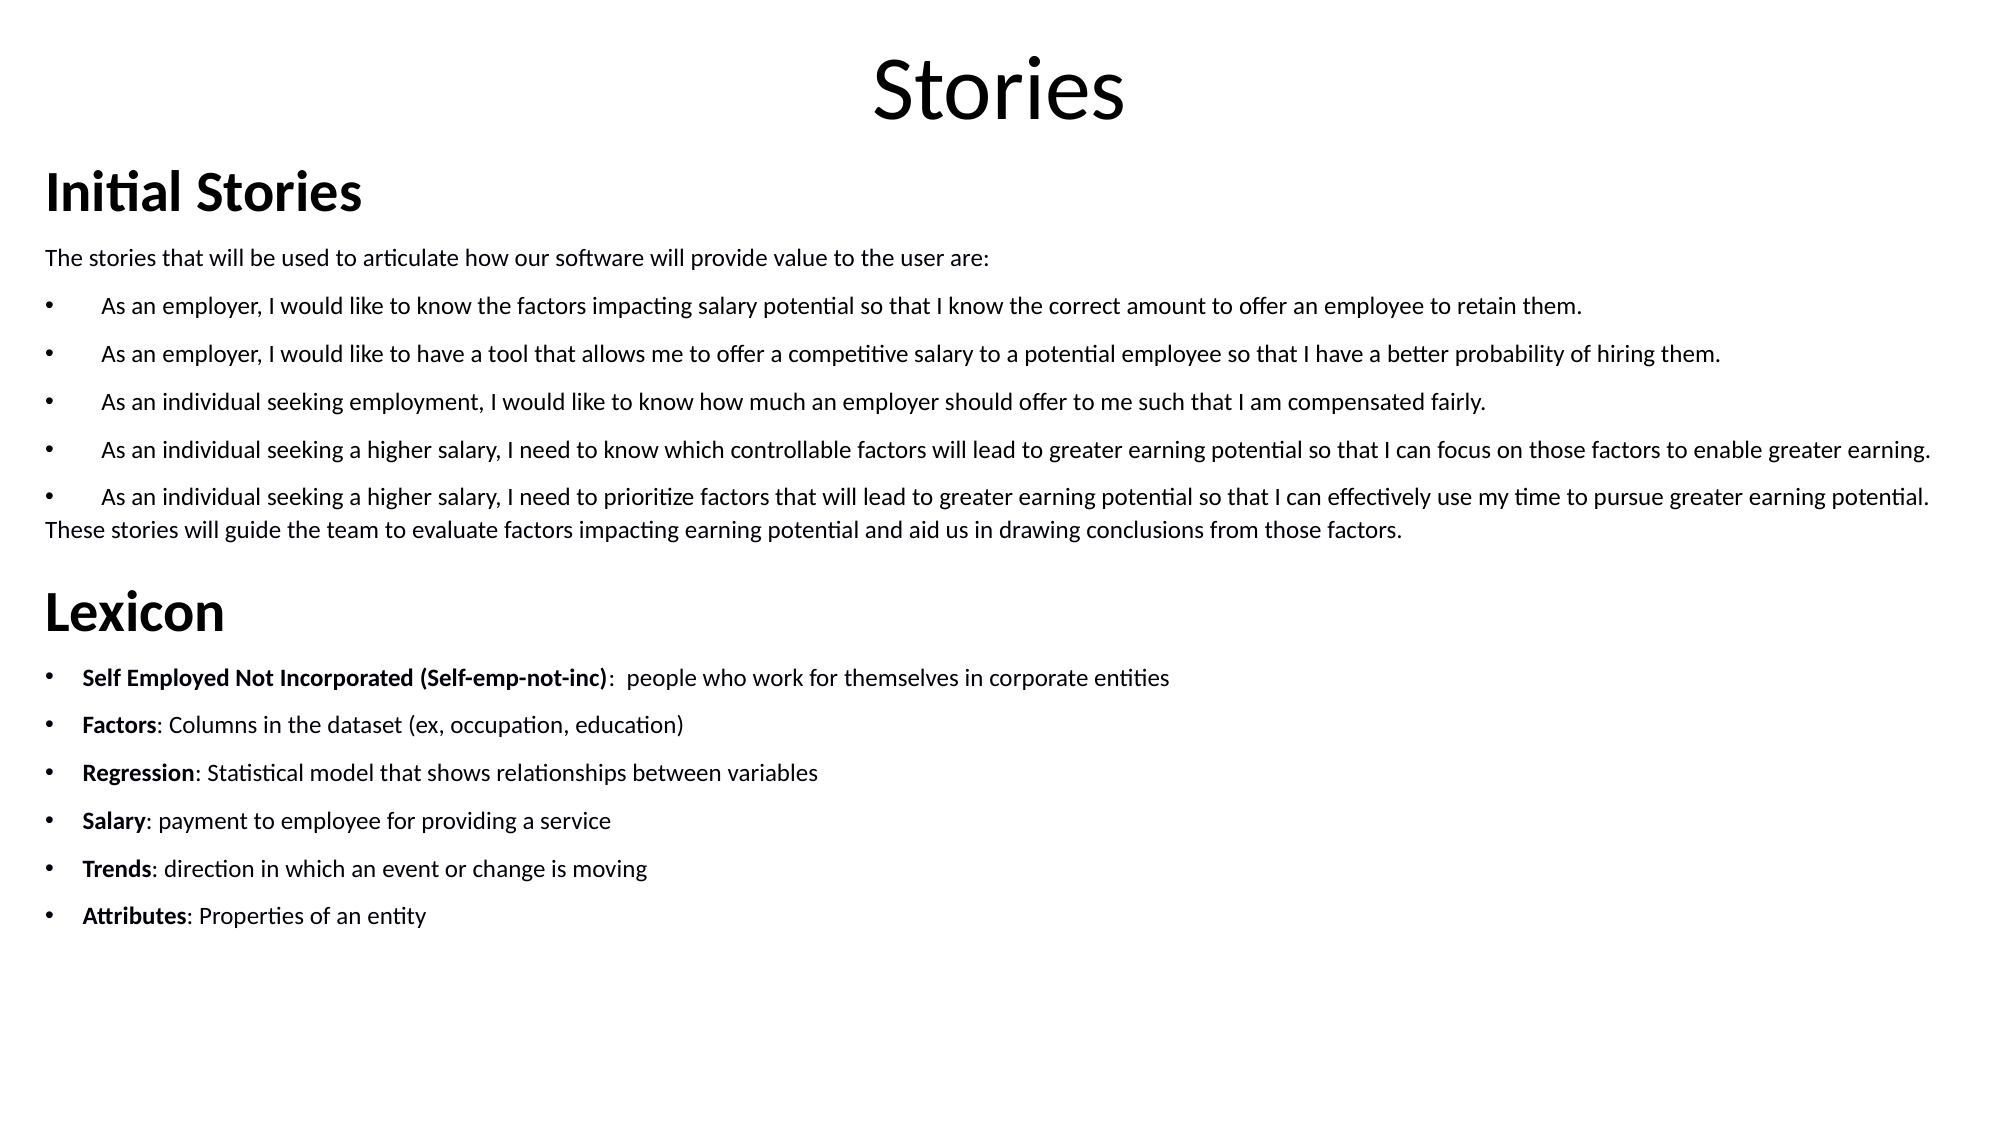

# Stories
Initial Stories
The stories that will be used to articulate how our software will provide value to the user are:
As an employer, I would like to know the factors impacting salary potential so that I know the correct amount to offer an employee to retain them.
As an employer, I would like to have a tool that allows me to offer a competitive salary to a potential employee so that I have a better probability of hiring them.
As an individual seeking employment, I would like to know how much an employer should offer to me such that I am compensated fairly.
As an individual seeking a higher salary, I need to know which controllable factors will lead to greater earning potential so that I can focus on those factors to enable greater earning.
As an individual seeking a higher salary, I need to prioritize factors that will lead to greater earning potential so that I can effectively use my time to pursue greater earning potential.
These stories will guide the team to evaluate factors impacting earning potential and aid us in drawing conclusions from those factors.
Lexicon
Self Employed Not Incorporated (Self-emp-not-inc):  people who work for themselves in corporate entities
Factors: Columns in the dataset (ex, occupation, education)
Regression: Statistical model that shows relationships between variables
Salary: payment to employee for providing a service
Trends: direction in which an event or change is moving
Attributes: Properties of an entity